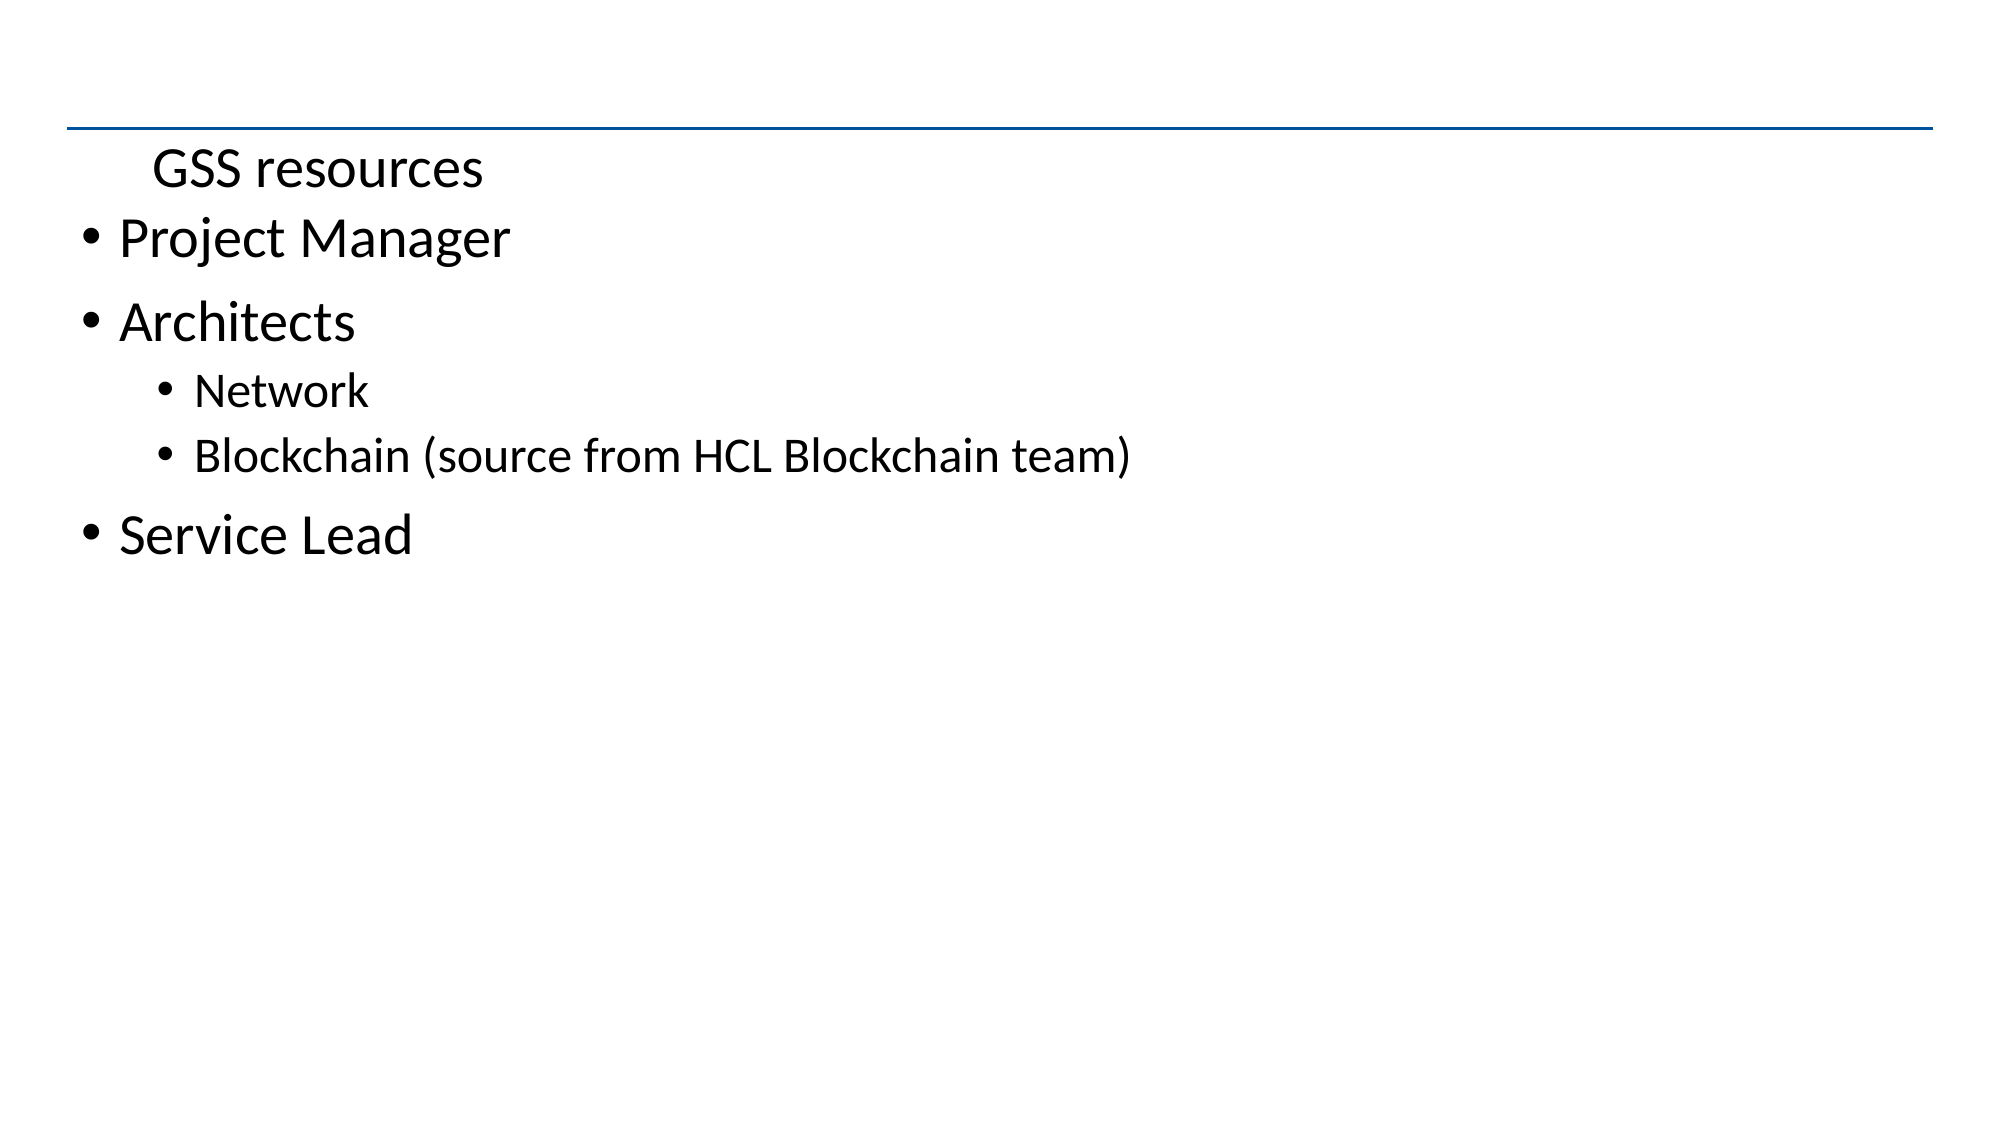

# GSS resources
Project Manager
Architects
Network
Blockchain (source from HCL Blockchain team)
Service Lead